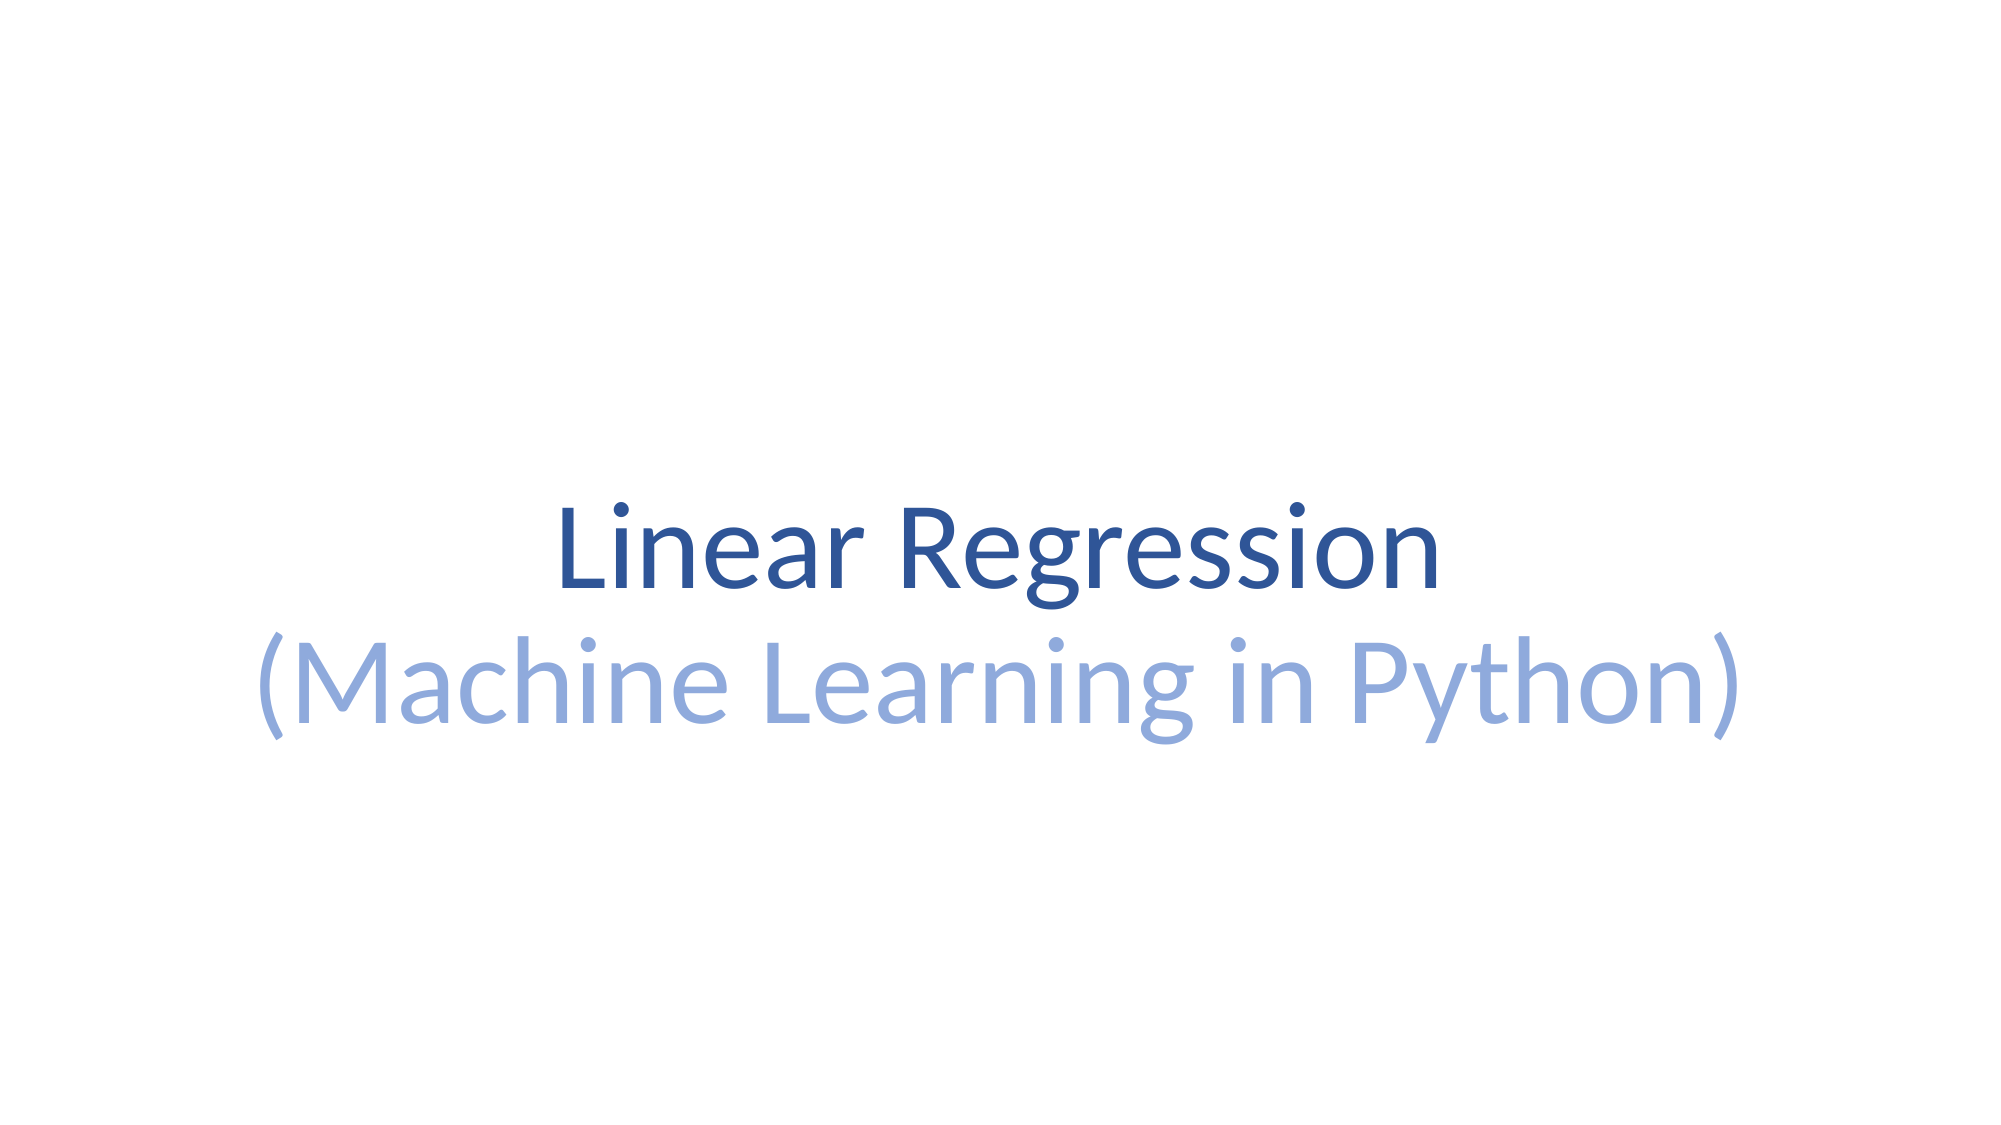

# Linear Regression (Machine Learning in Python)